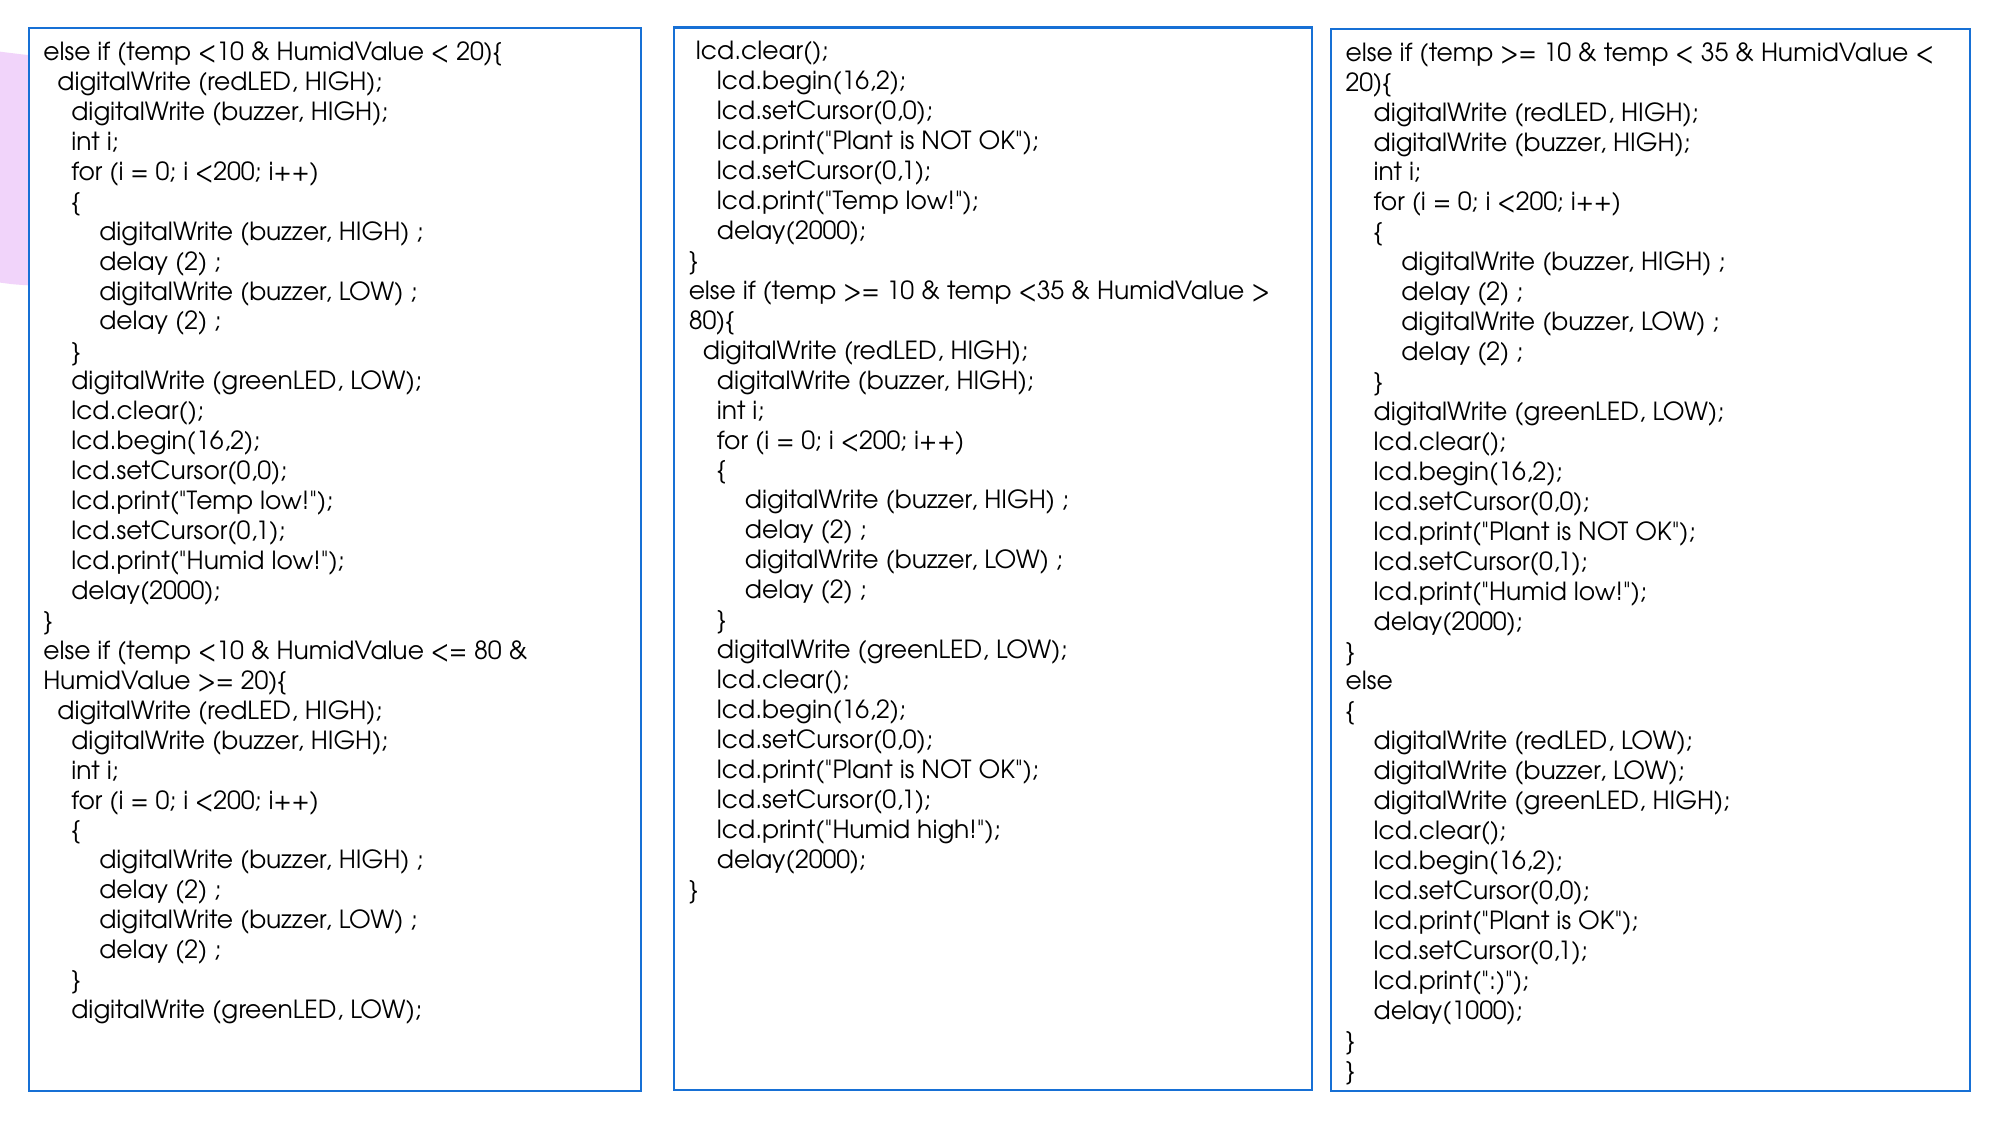

lcd.clear();
    lcd.begin(16,2);
    lcd.setCursor(0,0);
    lcd.print("Plant is NOT OK");
    lcd.setCursor(0,1);
    lcd.print("Temp low!");
    delay(2000);
}
else if (temp >= 10 & temp <35 & HumidValue > 80){
  digitalWrite (redLED, HIGH);
    digitalWrite (buzzer, HIGH);
    int i;
    for (i = 0; i <200; i++)
    {
        digitalWrite (buzzer, HIGH) ;
        delay (2) ;
        digitalWrite (buzzer, LOW) ;
        delay (2) ;
    }
    digitalWrite (greenLED, LOW);
    lcd.clear();
    lcd.begin(16,2);
    lcd.setCursor(0,0);
    lcd.print("Plant is NOT OK");
    lcd.setCursor(0,1);
    lcd.print("Humid high!");
    delay(2000);
}

else if (temp <10 & HumidValue < 20){
  digitalWrite (redLED, HIGH);
    digitalWrite (buzzer, HIGH);
    int i;
    for (i = 0; i <200; i++)
    {
        digitalWrite (buzzer, HIGH) ;
        delay (2) ;
        digitalWrite (buzzer, LOW) ;
        delay (2) ;
    }
    digitalWrite (greenLED, LOW);
    lcd.clear();
    lcd.begin(16,2);
    lcd.setCursor(0,0);
    lcd.print("Temp low!");
    lcd.setCursor(0,1);
    lcd.print("Humid low!");
    delay(2000);
}
else if (temp <10 & HumidValue <= 80 & HumidValue >= 20){
  digitalWrite (redLED, HIGH);
    digitalWrite (buzzer, HIGH);
    int i;
    for (i = 0; i <200; i++)
    {
        digitalWrite (buzzer, HIGH) ;
        delay (2) ;
        digitalWrite (buzzer, LOW) ;
        delay (2) ;
    }
    digitalWrite (greenLED, LOW);

else if (temp >= 10 & temp < 35 & HumidValue < 20){
    digitalWrite (redLED, HIGH);
    digitalWrite (buzzer, HIGH);
    int i;
    for (i = 0; i <200; i++)
    {
        digitalWrite (buzzer, HIGH) ;
        delay (2) ;
        digitalWrite (buzzer, LOW) ;
        delay (2) ;
    }
    digitalWrite (greenLED, LOW);
    lcd.clear();
    lcd.begin(16,2);
    lcd.setCursor(0,0);
    lcd.print("Plant is NOT OK");
    lcd.setCursor(0,1);
    lcd.print("Humid low!");
    delay(2000);
}
else
{
    digitalWrite (redLED, LOW);
    digitalWrite (buzzer, LOW);
    digitalWrite (greenLED, HIGH);
    lcd.clear();
    lcd.begin(16,2);
    lcd.setCursor(0,0);
    lcd.print("Plant is OK");
    lcd.setCursor(0,1);
    lcd.print(":)");
    delay(1000);
}
}